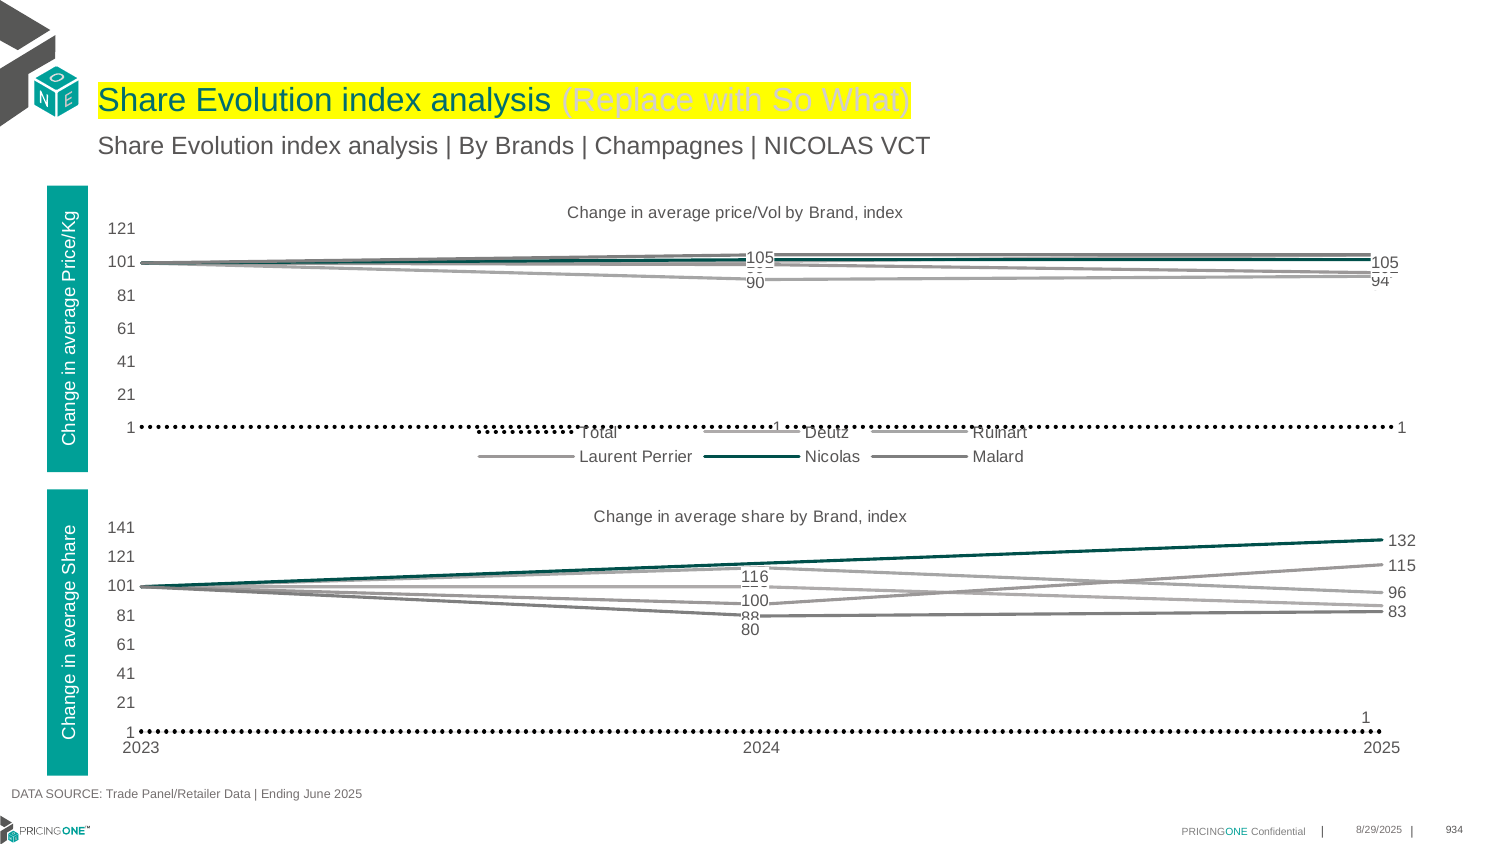

# Share Evolution index analysis (Replace with So What)
Share Evolution index analysis | By Brands | Champagnes | NICOLAS VCT

### Chart: Change in average price/Vol by Brand, index

| Category | Total | Deutz | Ruinart | Laurent Perrier | Nicolas | Malard |
|---|---|---|---|---|---|---|
| 2023 | 1.0 | 100.0 | 100.0 | 100.0 | 100.0 | 100.0 |
| 2024 | 1.0263959659361392 | 101.0 | 90.0 | 99.0 | 102.0 | 105.0 |
| 2025 | 1.0049879224923743 | 105.0 | 92.0 | 94.0 | 102.0 | 105.0 |
Change in average Price/Kg

### Chart: Change in average share by Brand, index

| Category | Total | Deutz | Ruinart | Laurent Perrier | Nicolas | Malard |
|---|---|---|---|---|---|---|
| 2023 | 1.0 | 100.0 | 100.0 | 100.0 | 100.0 | 100.0 |
| 2024 | 1.0 | 100.0 | 113.0 | 88.0 | 116.0 | 80.0 |
| 2025 | 1.0 | 87.0 | 96.0 | 115.0 | 132.0 | 83.0 |
Change in average Share
DATA SOURCE: Trade Panel/Retailer Data | Ending June 2025

8/29/2025
934